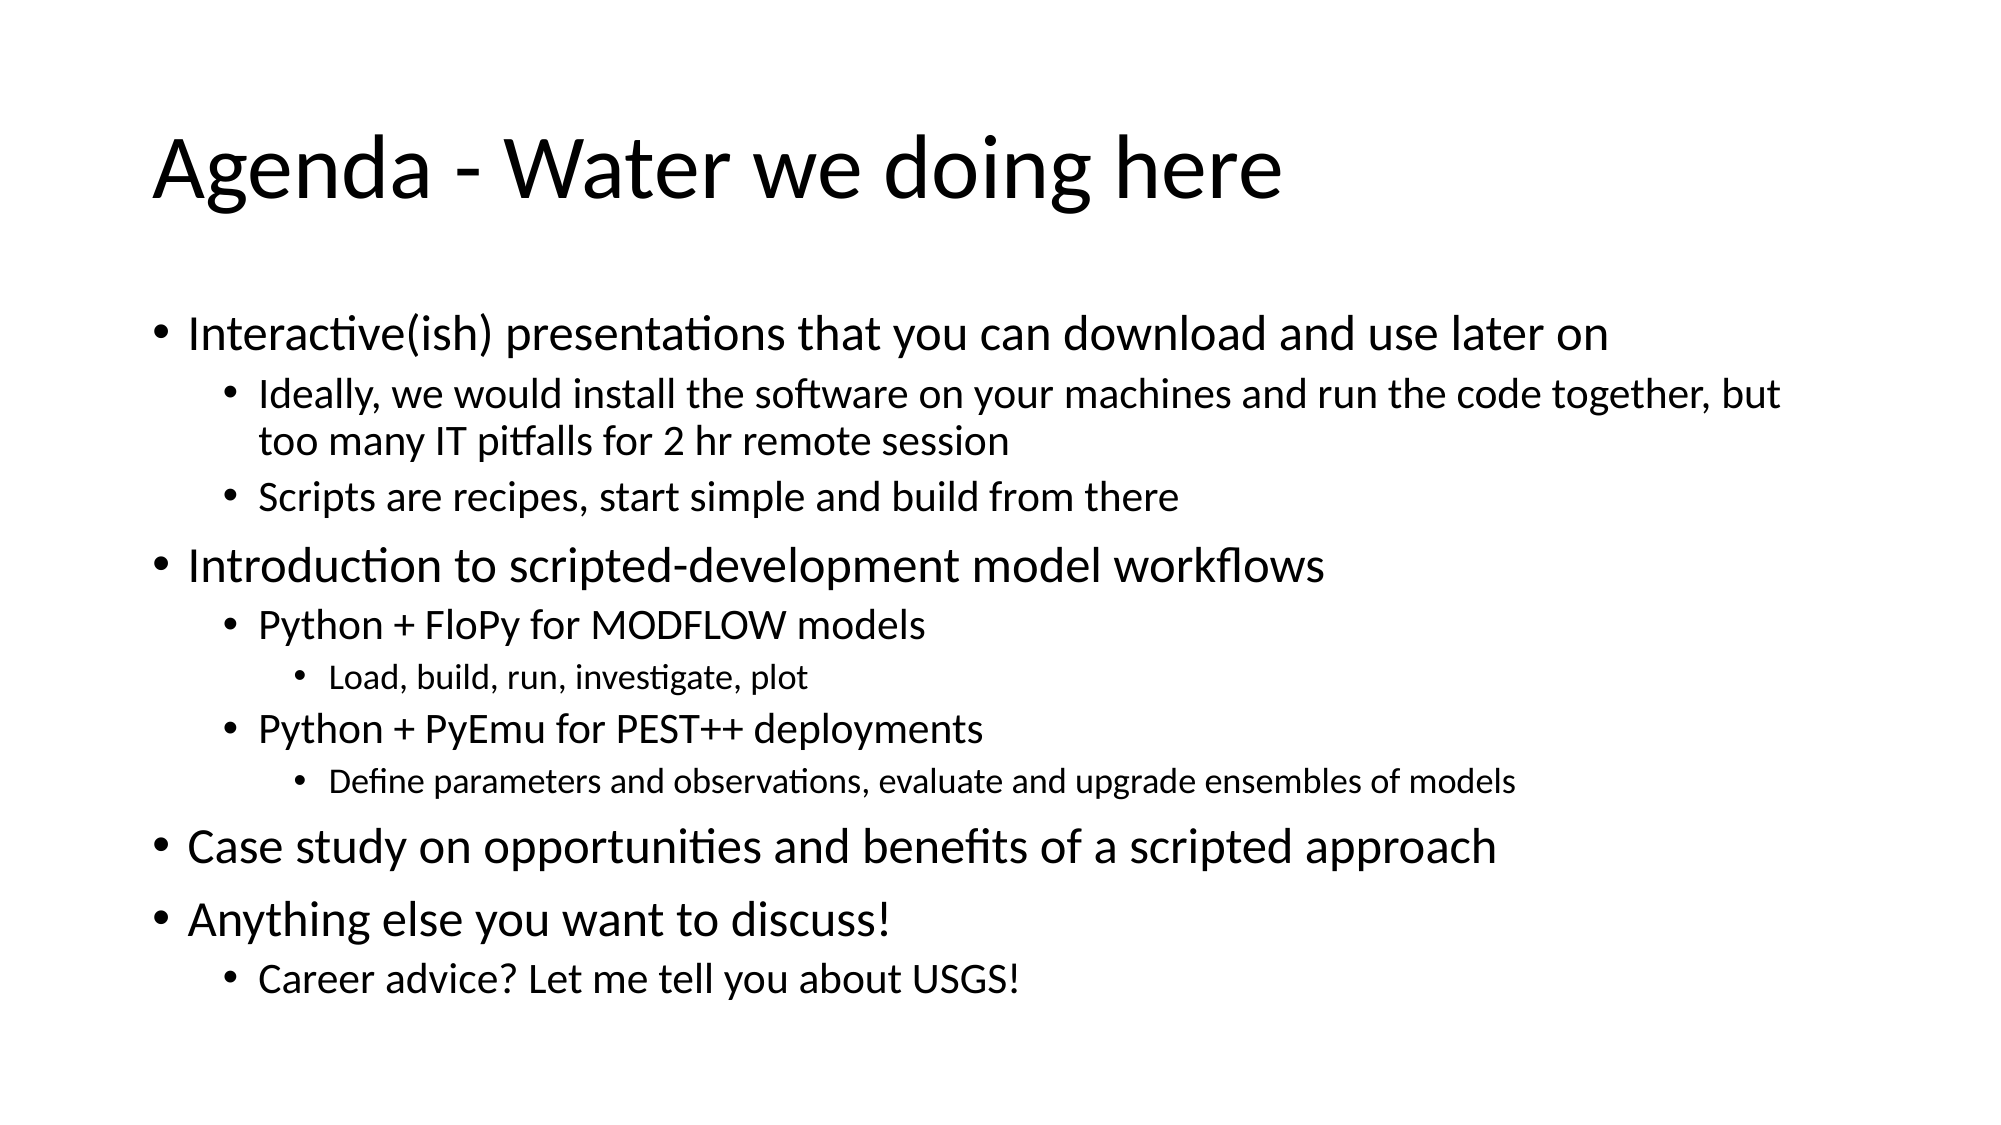

# Agenda - Water we doing here
Interactive(ish) presentations that you can download and use later on
Ideally, we would install the software on your machines and run the code together, but too many IT pitfalls for 2 hr remote session
Scripts are recipes, start simple and build from there
Introduction to scripted-development model workflows
Python + FloPy for MODFLOW models
Load, build, run, investigate, plot
Python + PyEmu for PEST++ deployments
Define parameters and observations, evaluate and upgrade ensembles of models
Case study on opportunities and benefits of a scripted approach
Anything else you want to discuss!
Career advice? Let me tell you about USGS!